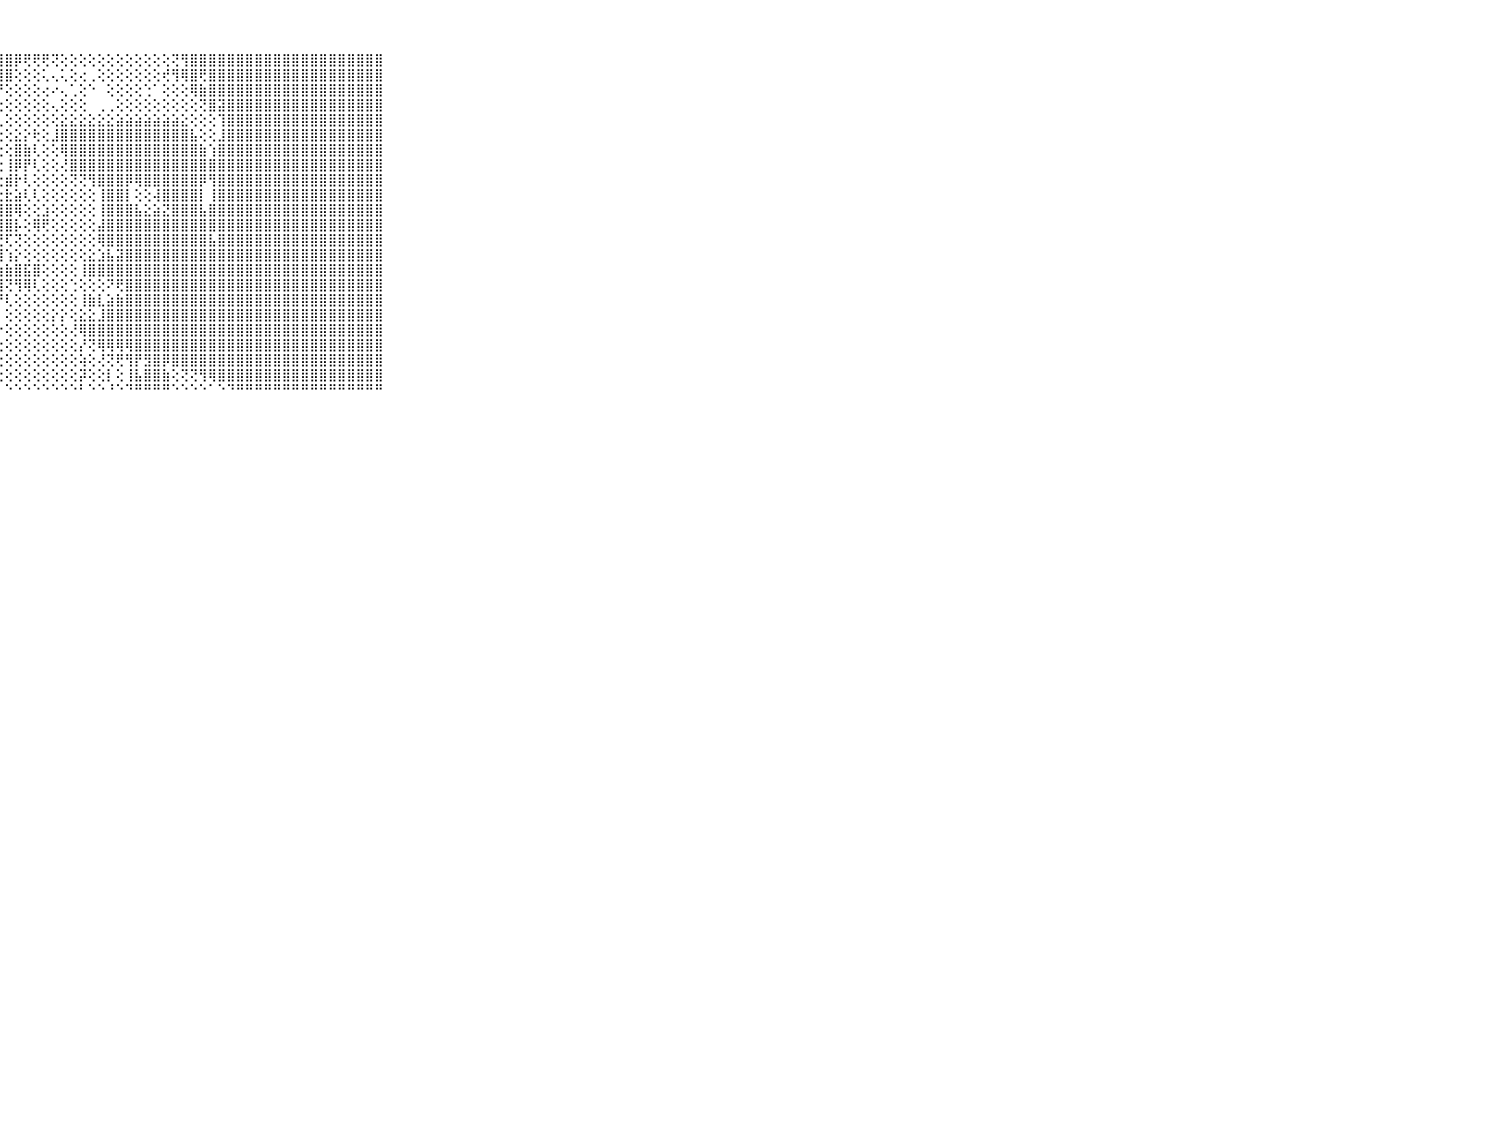

⠀⠀⠀⠀⠀⠀⠀⠀⠀⠀⠀⣿⣿⣿⣿⣿⣿⣿⣿⣿⣿⣿⣿⣿⣿⣿⣿⣿⣿⡿⢟⢟⢟⢝⢕⢕⢕⢕⢕⢕⢕⢕⢕⢕⢕⢕⢝⢻⣿⣿⣿⣿⣿⣿⣿⣿⣿⣿⣿⣿⣿⣿⣿⣿⣿⣿⣿⣿⣿⠀⠀⠀⠀⠀⠀⠀⠀⠀⠀⠀⠀
⠀⠀⠀⠀⠀⠀⠀⠀⠀⠀⠀⣿⣿⣿⣿⣿⣿⣿⣿⣿⣿⣿⣿⣿⣿⣿⣿⣿⣿⢕⢕⢕⢅⢄⢅⢕⢔⢀⢕⢕⢕⢕⢕⢕⢕⢞⢻⢿⣿⢟⣿⣿⣿⣿⣿⣿⣿⣿⣿⣿⣿⣿⣿⣿⣿⣿⣿⣿⣿⠀⠀⠀⠀⠀⠀⠀⠀⠀⠀⠀⠀
⠀⠀⠀⠀⠀⠀⠀⠀⠀⠀⠀⣿⣿⣿⣿⣿⣿⣿⣿⣿⣿⣿⣿⣿⣿⣿⣟⡟⢕⢕⢕⢕⢔⠔⢄⢁⢕⠑⠀⢕⢕⢕⢕⢑⠁⢕⢕⢕⢿⣷⣿⣿⣿⣿⣿⣿⣿⣿⣿⣿⣿⣿⣿⣿⣿⣿⣿⣿⣿⠀⠀⠀⠀⠀⠀⠀⠀⠀⠀⠀⠀
⠀⠀⠀⠀⠀⠀⠀⠀⠀⠀⠀⣿⣿⣿⣿⣿⣿⣿⣿⣿⣿⣿⣿⣿⣿⡿⢕⢕⢕⢕⢕⢕⢕⢄⢕⢕⢕⠀⢀⢀⢕⢕⢕⢕⢕⢕⢕⢕⢕⢝⣿⣽⣿⣿⣿⣿⣿⣿⣿⣿⣿⣿⣿⣿⣿⣿⣿⣿⣿⠀⠀⠀⠀⠀⠀⠀⠀⠀⠀⠀⠀
⠀⠀⠀⠀⠀⠀⠀⠀⠀⠀⠀⣿⣿⣿⣿⣿⣿⣿⣿⣿⣿⣿⣿⣿⣿⣕⢗⢇⢕⢕⢕⢕⢕⢕⣕⣕⣕⣕⣕⣕⣵⣵⣵⣵⣵⣵⣵⣕⢕⢕⢕⢹⣿⣿⣿⣿⣿⣿⣿⣿⣿⣿⣿⣿⣿⣿⣿⣿⣿⠀⠀⠀⠀⠀⠀⠀⠀⠀⠀⠀⠀
⠀⠀⠀⠀⠀⠀⠀⠀⠀⠀⠀⣿⣿⣿⣿⣿⣿⣿⣿⣿⣿⣿⣿⣿⣿⡏⢕⢕⢕⣕⡕⢗⢕⣸⣿⣿⣿⣿⣿⣿⣿⣿⣿⣿⣿⣿⣿⣿⣧⢕⢕⣸⣿⣿⣿⣿⣿⣿⣿⣿⣿⣿⣿⣿⣿⣿⣿⣿⣿⠀⠀⠀⠀⠀⠀⠀⠀⠀⠀⠀⠀
⠀⠀⠀⠀⠀⠀⠀⠀⠀⠀⠀⣿⣿⣿⣿⣿⣿⣿⣿⣿⣿⣿⣿⣿⣿⢇⢕⢕⢕⣿⣷⢇⢕⢕⢿⣿⣿⣿⣿⣿⣿⣿⣿⣿⣿⣿⣿⣿⣿⣷⢱⣿⣿⣿⣿⣿⣿⣿⣿⣿⣿⣿⣿⣿⣿⣿⣿⣿⣿⠀⠀⠀⠀⠀⠀⠀⠀⠀⠀⠀⠀
⠀⠀⠀⠀⠀⠀⠀⠀⠀⠀⠀⣿⣿⣿⣿⣿⣿⣿⣿⣿⣿⣿⣿⣿⣿⢕⢕⢕⢸⡿⡟⢇⢕⢕⢜⣿⣿⣿⣿⣿⣿⣿⣿⣿⣿⣿⣿⣿⣿⣿⣿⣿⣿⣿⣿⣿⣿⣿⣿⣿⣿⣿⣿⣿⣿⣿⣿⣿⣿⠀⠀⠀⠀⠀⠀⠀⠀⠀⠀⠀⠀
⠀⠀⠀⠀⠀⠀⠀⠀⠀⠀⠀⣿⣿⣿⣿⣿⣿⣿⣿⣿⣿⣿⣿⣿⡏⢕⢕⢕⣾⡗⢇⢕⢕⢕⢕⢝⢝⢻⣿⣿⣿⡿⢿⣿⣿⣿⣿⣿⣿⡿⢻⣿⣿⣿⣿⣿⣿⣿⣿⣿⣿⣿⣿⣿⣿⣿⣿⣿⣿⠀⠀⠀⠀⠀⠀⠀⠀⠀⠀⠀⠀
⠀⠀⠀⠀⠀⠀⠀⠀⠀⠀⠀⣿⣿⣿⣿⣿⣿⣿⣿⣿⣿⣿⣿⣿⣿⢇⢕⢕⣗⣵⢇⢇⢕⢕⢕⢕⢕⢕⢸⣿⣿⡇⢕⢕⢼⣿⣿⣿⣿⡇⢸⣿⣿⣿⣿⣿⣿⣿⣿⣿⣿⣿⣿⣿⣿⣿⣿⣿⣿⠀⠀⠀⠀⠀⠀⠀⠀⠀⠀⠀⠀
⠀⠀⠀⠀⠀⠀⠀⠀⠀⠀⠀⣿⣿⣿⣿⣿⣿⣿⣿⣿⣿⣿⣿⣿⣿⢕⢕⣼⣿⢿⢕⢕⣱⢕⢕⢕⢕⢕⢸⣿⣿⣿⣧⣕⣵⣝⣿⣿⣿⣧⣿⣿⣿⣿⣿⣿⣿⣿⣿⣿⣿⣿⣿⣿⣿⣿⣿⣿⣿⠀⠀⠀⠀⠀⠀⠀⠀⠀⠀⠀⠀
⠀⠀⠀⠀⠀⠀⠀⠀⠀⠀⠀⣿⣿⣿⣿⣿⣿⣿⣿⣿⣿⣿⣿⡇⡧⢇⣿⣿⣿⡧⢕⢿⢟⢕⢕⢕⢕⢕⣼⣿⣿⣿⣿⣿⣿⣿⣿⣿⣿⣿⣿⣿⣿⣿⣿⣿⣿⣿⣿⣿⣿⣿⣿⣿⣿⣿⣿⣿⣿⠀⠀⠀⠀⠀⠀⠀⠀⠀⠀⠀⠀
⠀⠀⠀⠀⠀⠀⠀⠀⠀⠀⠀⣿⣿⣿⣿⣿⣿⣿⣿⣿⣿⣿⣿⣾⢿⣕⣸⣟⢏⢝⢕⢕⢕⢕⢕⢕⢕⢕⢿⣿⣿⣿⣿⣿⣿⣿⣿⣿⣿⣿⣧⣿⣿⣿⣿⣿⣿⣿⣿⣿⣿⣿⣿⣿⣿⣿⣿⣿⣿⠀⠀⠀⠀⠀⠀⠀⠀⠀⠀⠀⠀
⠀⠀⠀⠀⠀⠀⠀⠀⠀⠀⠀⣿⣿⣿⣿⣿⣿⣿⣿⣿⣿⣿⣿⣿⣾⣧⡏⢹⢱⡕⢕⢕⢕⢕⢕⢕⢕⣕⣱⣧⣽⣿⣿⣿⣿⣿⣿⣿⣿⣿⣿⣿⣿⣿⣿⣿⣿⣿⣿⣿⣿⣿⣿⣿⣿⣿⣿⣿⣿⠀⠀⠀⠀⠀⠀⠀⠀⠀⠀⠀⠀
⠀⠀⠀⠀⠀⠀⠀⠀⠀⠀⠀⣿⣿⣿⣿⣿⣿⣿⣿⣿⣿⣿⣿⣿⣿⣿⣇⣵⣷⣿⣯⣿⢕⢕⢕⢕⢸⣿⣿⣿⣿⣿⣿⣿⣿⣿⣿⣿⣿⣿⣿⣿⣿⣿⣿⣿⣿⣿⣿⣿⣿⣿⣿⣿⣿⣿⣿⣿⣿⠀⠀⠀⠀⠀⠀⠀⠀⠀⠀⠀⠀
⠀⠀⠀⠀⠀⠀⠀⠀⠀⠀⠀⣿⣿⣿⣿⣿⣿⣿⣿⣿⣿⣿⣿⣿⣿⣿⣿⣿⢝⢻⢿⢇⢕⢕⢕⢑⢕⢕⢕⠝⢟⣿⣿⣿⣿⣿⣿⣿⣿⣿⣿⣿⣿⣿⣿⣿⣿⣿⣿⣿⣿⣿⣿⣿⣿⣿⣿⣿⣿⠀⠀⠀⠀⠀⠀⠀⠀⠀⠀⠀⠀
⠀⠀⠀⠀⠀⠀⠀⠀⠀⠀⠀⣿⣿⣿⣿⣿⣿⣿⣿⣿⣿⣿⣿⣿⣿⣿⣿⡟⢇⢕⢕⢕⢕⢕⢕⢕⢸⣷⣇⣵⣷⣿⣿⣿⣿⣿⣿⣿⣿⣿⣿⣿⣿⣿⣿⣿⣿⣿⣿⣿⣿⣿⣿⣿⣿⣿⣿⣿⣿⠀⠀⠀⠀⠀⠀⠀⠀⠀⠀⠀⠀
⠀⠀⠀⠀⠀⠀⠀⠀⠀⠀⠀⣿⣿⣿⣿⣿⣿⣿⣿⣿⣿⣿⣿⣿⣿⢿⣿⡇⢕⢕⢕⢕⢕⡕⡕⢕⣕⣕⣸⣿⣿⣿⣿⣿⣿⣿⣿⣿⣿⣿⣿⣿⣿⣿⣿⣿⣿⣿⣿⣿⣿⣿⣿⣿⣿⣿⣿⣿⣿⠀⠀⠀⠀⠀⠀⠀⠀⠀⠀⠀⠀
⠀⠀⠀⠀⠀⠀⠀⠀⠀⠀⠀⣿⣿⣿⣿⣿⣿⣿⣿⣿⣿⣿⣿⢟⢕⣼⣿⡕⢕⢕⢕⢕⢕⢕⢕⢜⢿⣿⣿⣿⣿⣿⣿⣿⣿⣿⣿⣿⣿⣿⣿⣿⣿⣿⣿⣿⣿⣿⣿⣿⣿⣿⣿⣿⣿⣿⣿⣿⣿⠀⠀⠀⠀⠀⠀⠀⠀⠀⠀⠀⠀
⠀⠀⠀⠀⠀⠀⠀⠀⠀⠀⠀⣿⣿⣿⣿⣿⣿⣿⣿⣿⡿⢟⢕⢕⠑⣿⣿⢕⢕⢕⢕⢕⢕⢕⢕⢕⡜⢝⢿⢿⢿⢿⣿⣿⣿⣿⣿⣿⣿⣿⣿⣿⣿⣿⣿⣿⣿⣿⣿⣿⣿⣿⣿⣿⣿⣿⣿⣿⣿⠀⠀⠀⠀⠀⠀⠀⠀⠀⠀⠀⠀
⠀⠀⠀⠀⠀⠀⠀⠀⠀⠀⠀⣿⣿⣿⣿⡿⢿⢟⢏⠕⠑⠁⠀⠀⠀⣿⡇⢕⢕⢕⢕⢕⢕⢕⢕⢕⢵⢕⢜⢝⢟⢻⡟⣻⣿⡿⣿⣿⣿⣿⣿⣿⣿⣿⣿⣿⣿⣿⣿⣿⣿⣿⣿⣿⣿⣿⣿⣿⣿⠀⠀⠀⠀⠀⠀⠀⠀⠀⠀⠀⠀
⠀⠀⠀⠀⠀⠀⠀⠀⠀⠀⠀⢟⢟⠝⠑⠑⠁⠀⠀⠀⠀⠀⠀⠀⠀⢿⣷⢕⢕⢕⢕⢕⢕⢕⢕⢕⡽⢕⢕⡇⢕⢸⣧⣿⣿⣷⢕⢝⢝⢻⢿⣿⣿⣿⣿⣿⣿⣿⣿⣿⣿⣿⣿⣿⣿⣿⣿⣿⣿⠀⠀⠀⠀⠀⠀⠀⠀⠀⠀⠀⠀
⠀⠀⠀⠀⠀⠀⠀⠀⠀⠀⠀⠁⠀⠀⠀⠀⠀⠀⠀⠀⠀⠀⠀⠀⠀⠘⠛⠃⠑⠑⠑⠑⠑⠑⠑⠑⠃⠑⠑⠘⠑⠙⠛⠛⠛⠛⠑⠑⠑⠑⠁⠑⠙⠛⠛⠛⠛⠛⠛⠛⠛⠛⠛⠛⠛⠛⠛⠛⠛⠀⠀⠀⠀⠀⠀⠀⠀⠀⠀⠀⠀